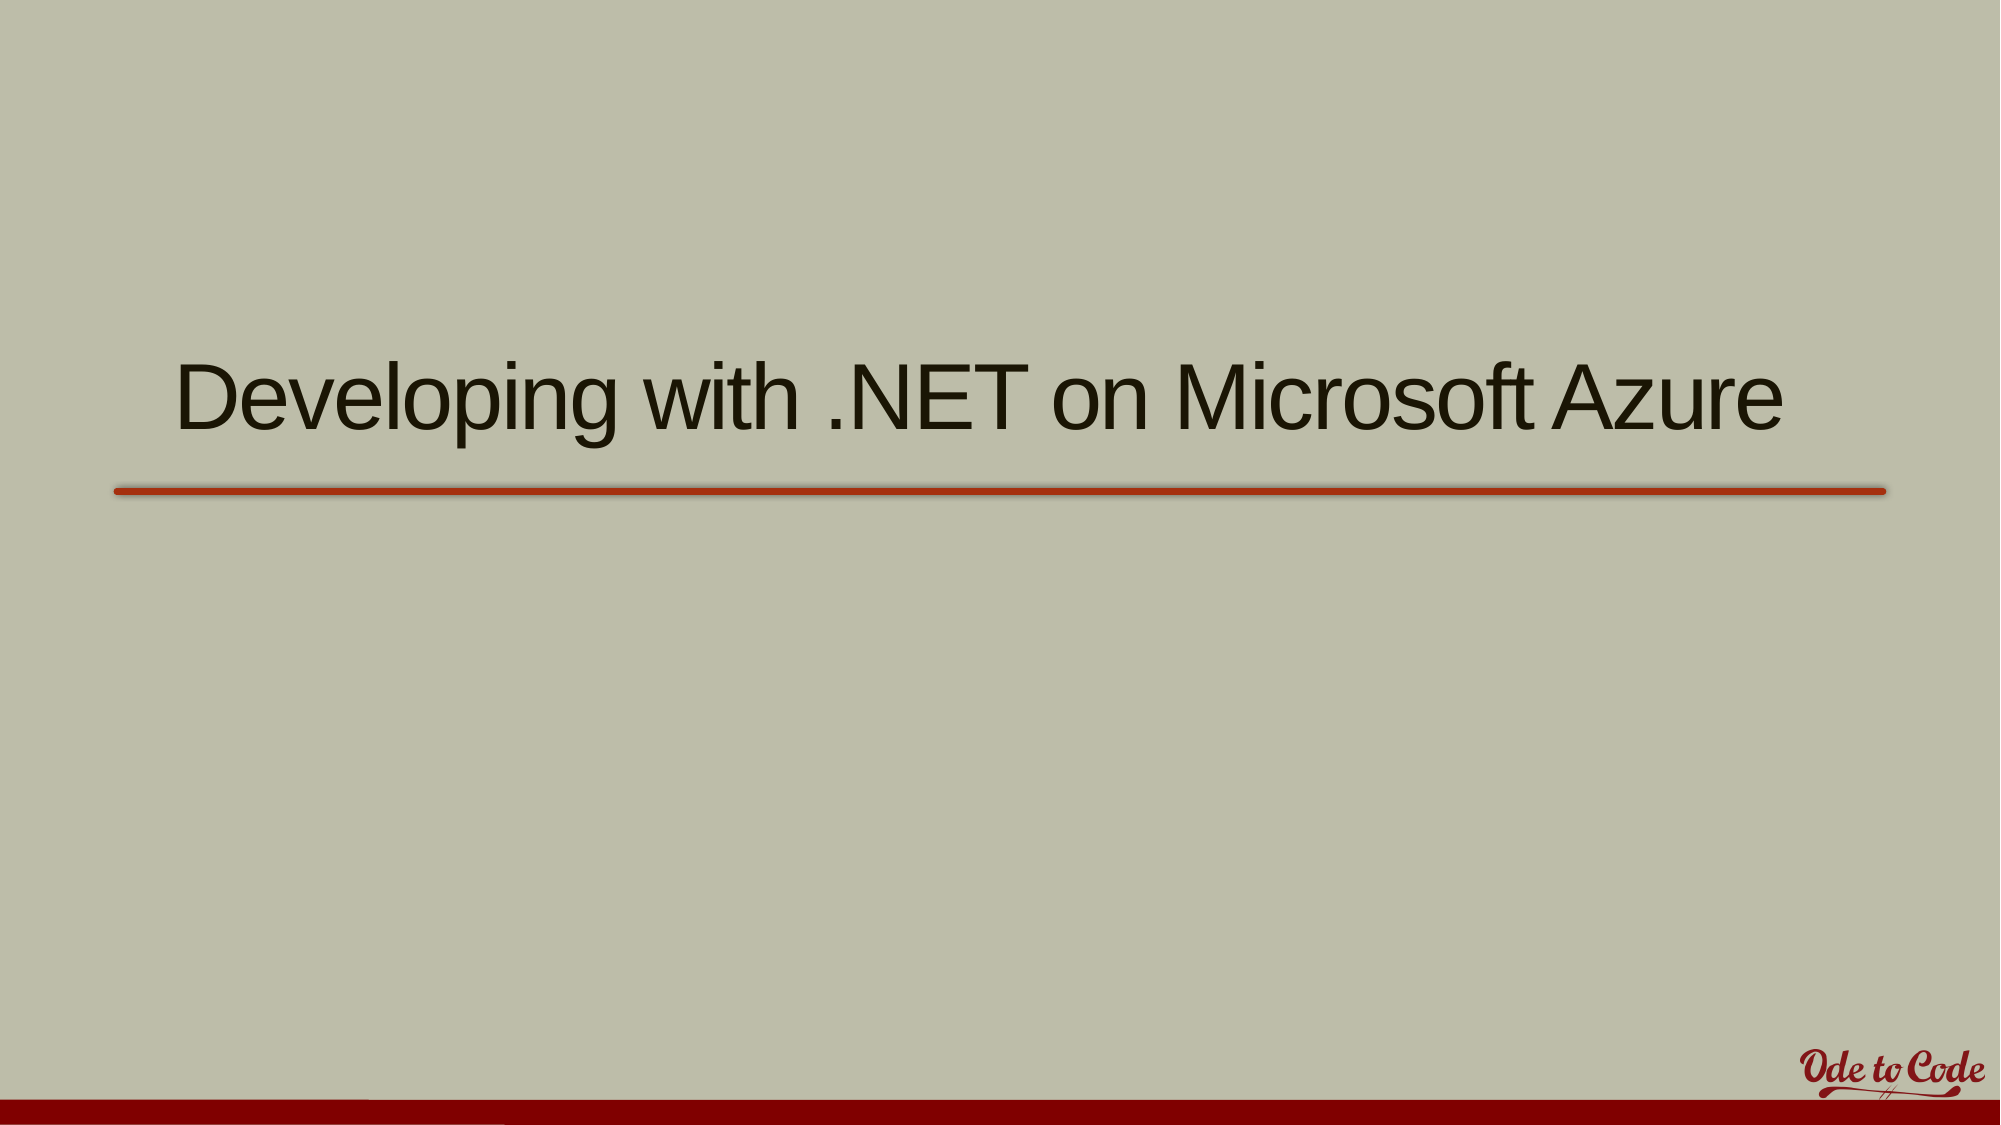

# Developing with .NET on Microsoft Azure